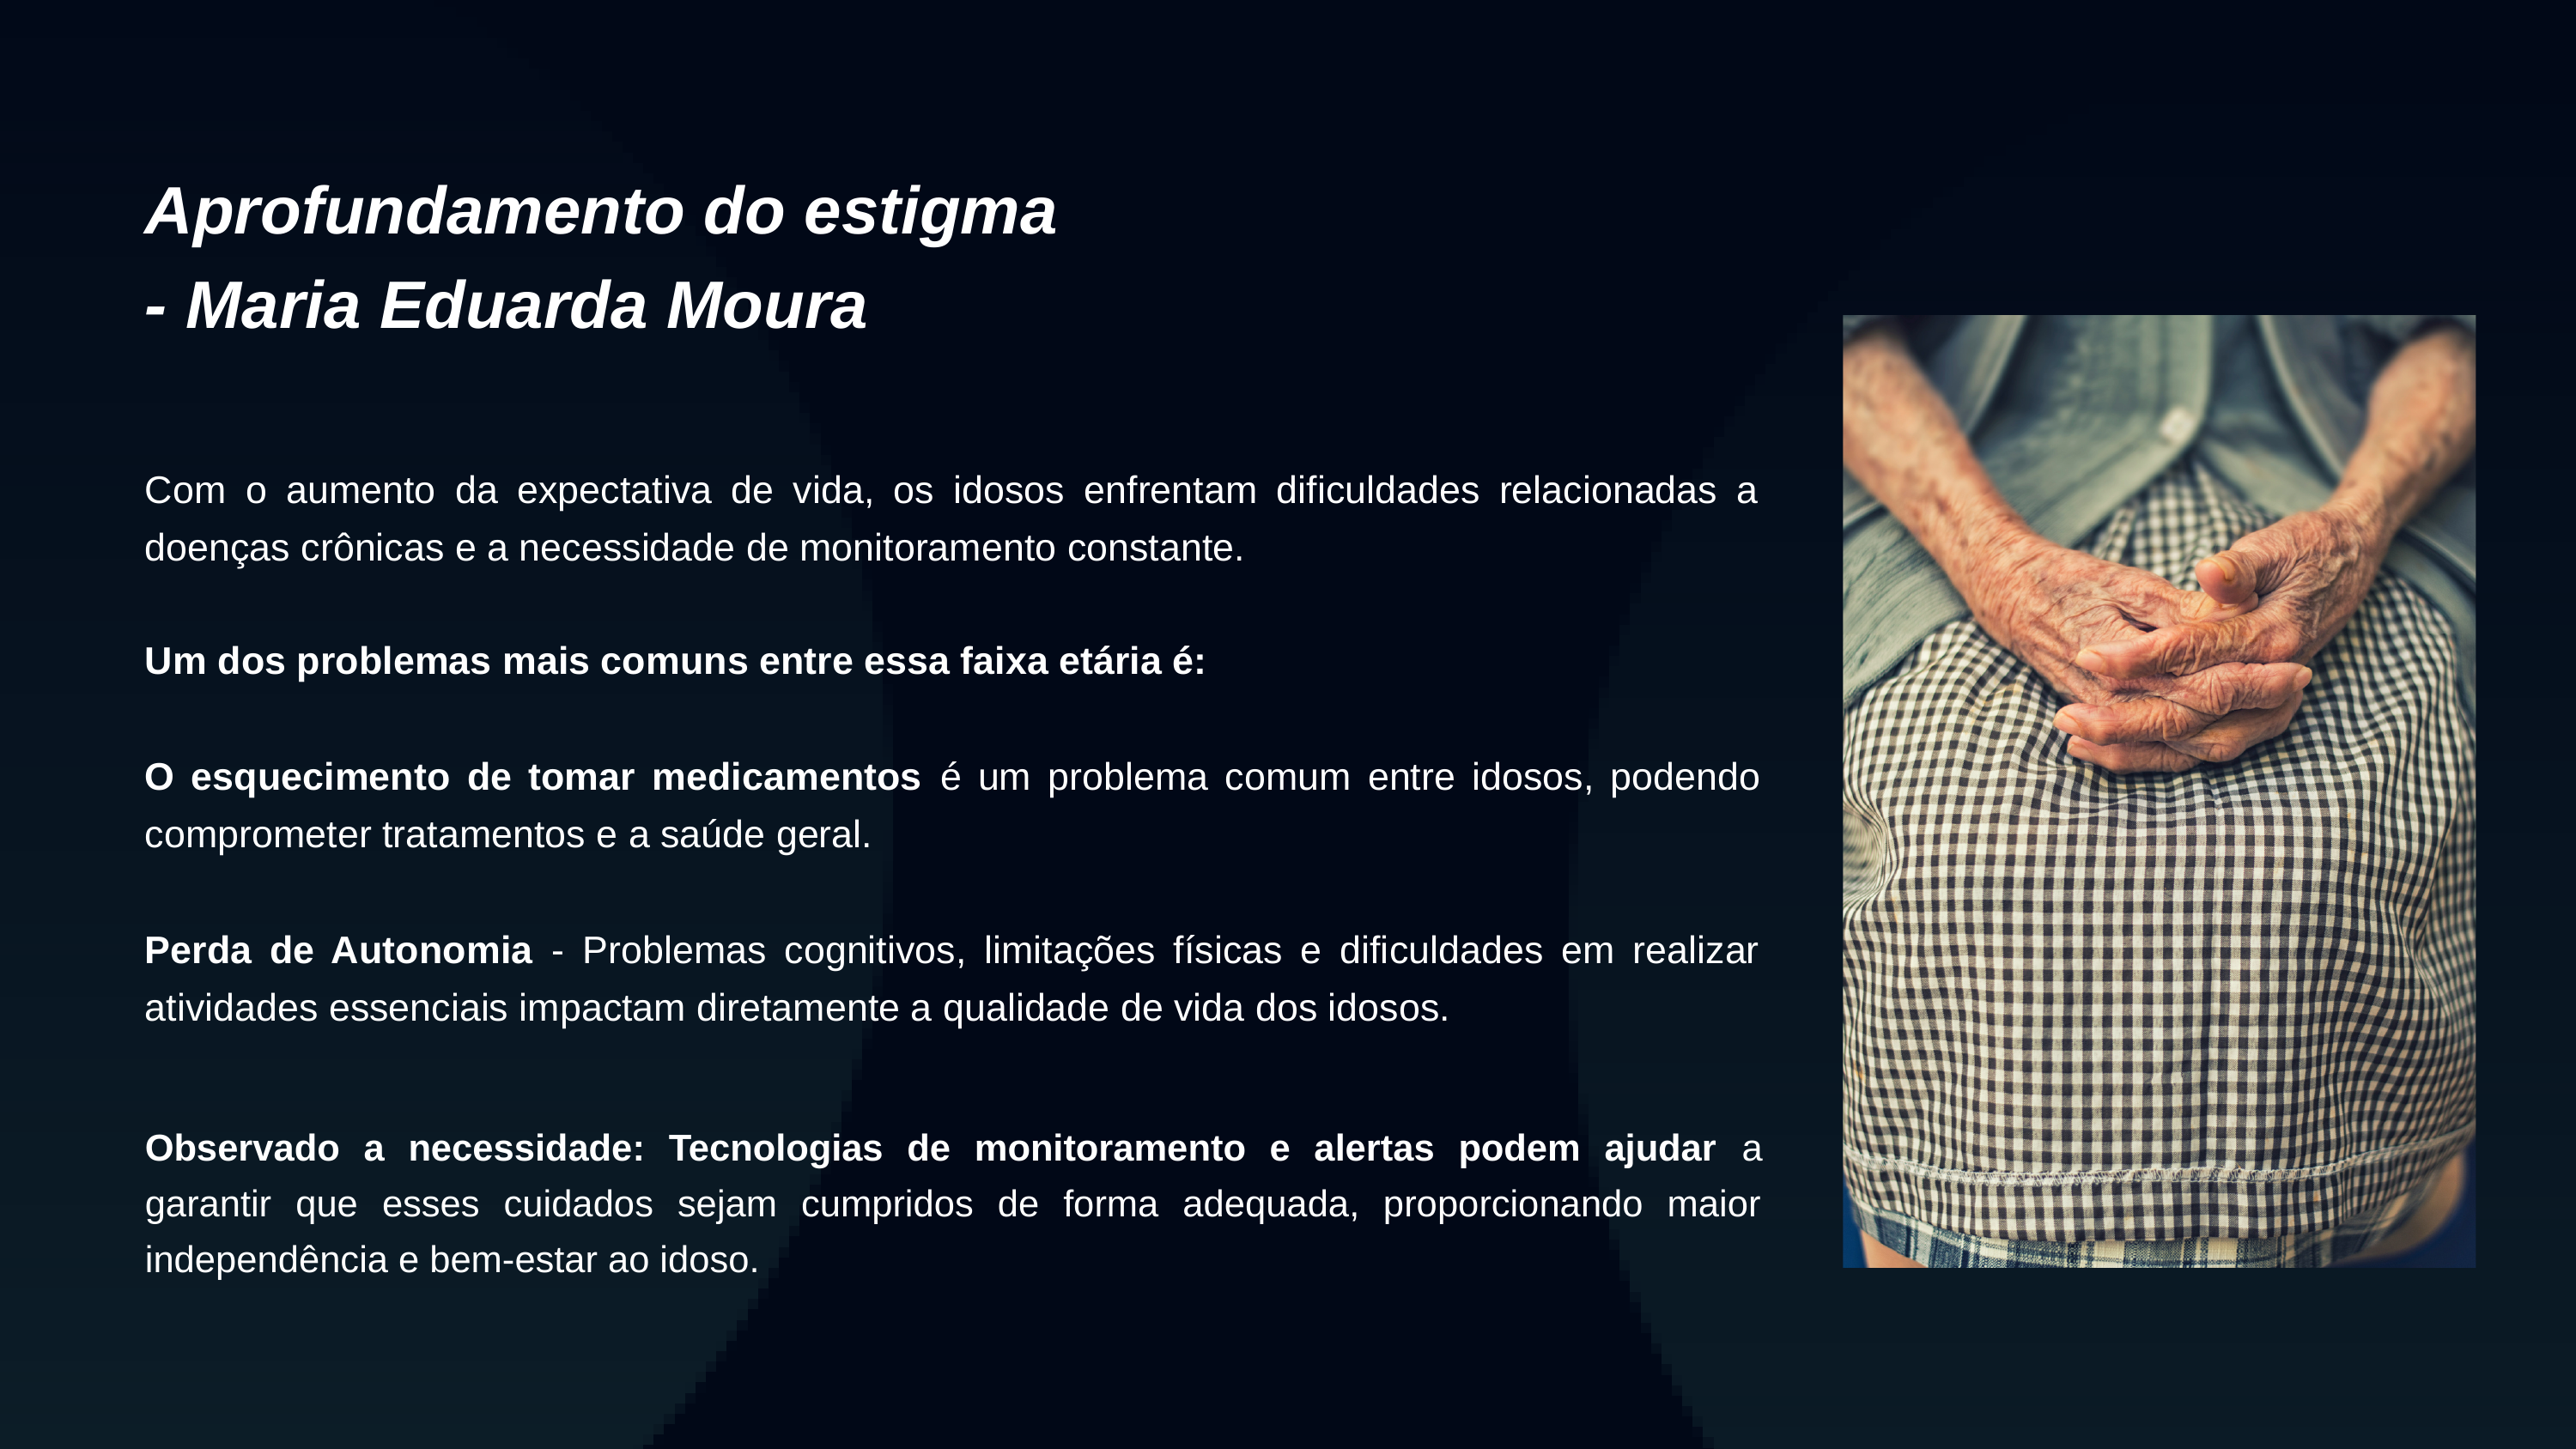

Aprofundamento do estigma
- Maria Eduarda Moura

Com o aumento da expectativa de vida, os idosos enfrentam dificuldades relacionadas a doenças crônicas e a necessidade de monitoramento constante.

Um dos problemas mais comuns entre essa faixa etária é:

O esquecimento de tomar medicamentos é um problema comum entre idosos, podendo comprometer tratamentos e a saúde geral.

Perda de Autonomia - Problemas cognitivos, limitações físicas e dificuldades em realizar atividades essenciais impactam diretamente a qualidade de vida dos idosos.

Observado a necessidade: Tecnologias de monitoramento e alertas podem ajudar a garantir que esses cuidados sejam cumpridos de forma adequada, proporcionando maior independência e bem-estar ao idoso.